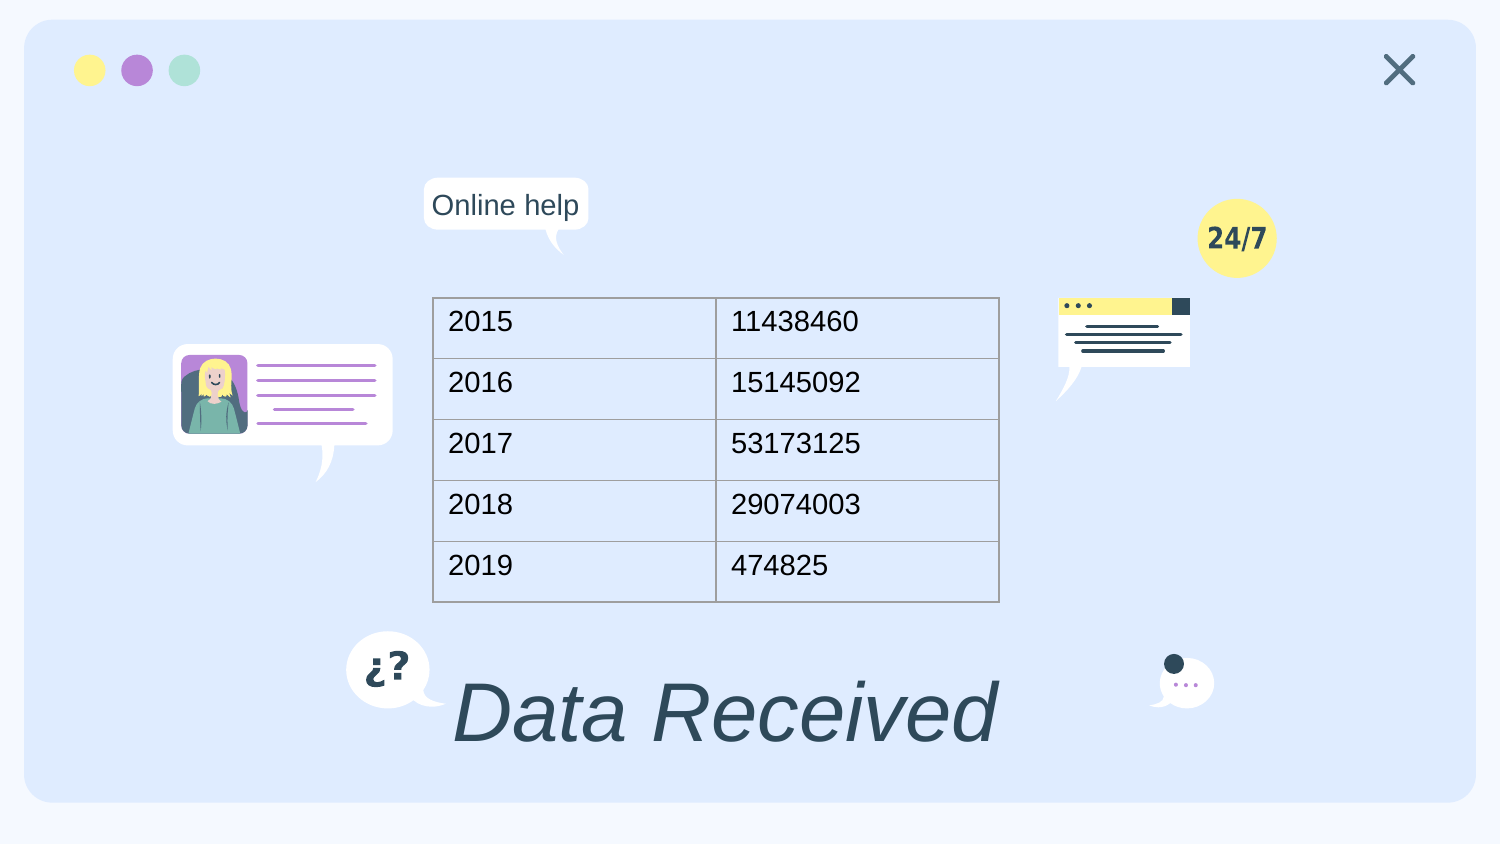

Online help

# Data Received
| 2015 | 11438460 |
| --- | --- |
| 2016 | 15145092 |
| 2017 | 53173125 |
| 2018 | 29074003 |
| 2019 | 474825 |